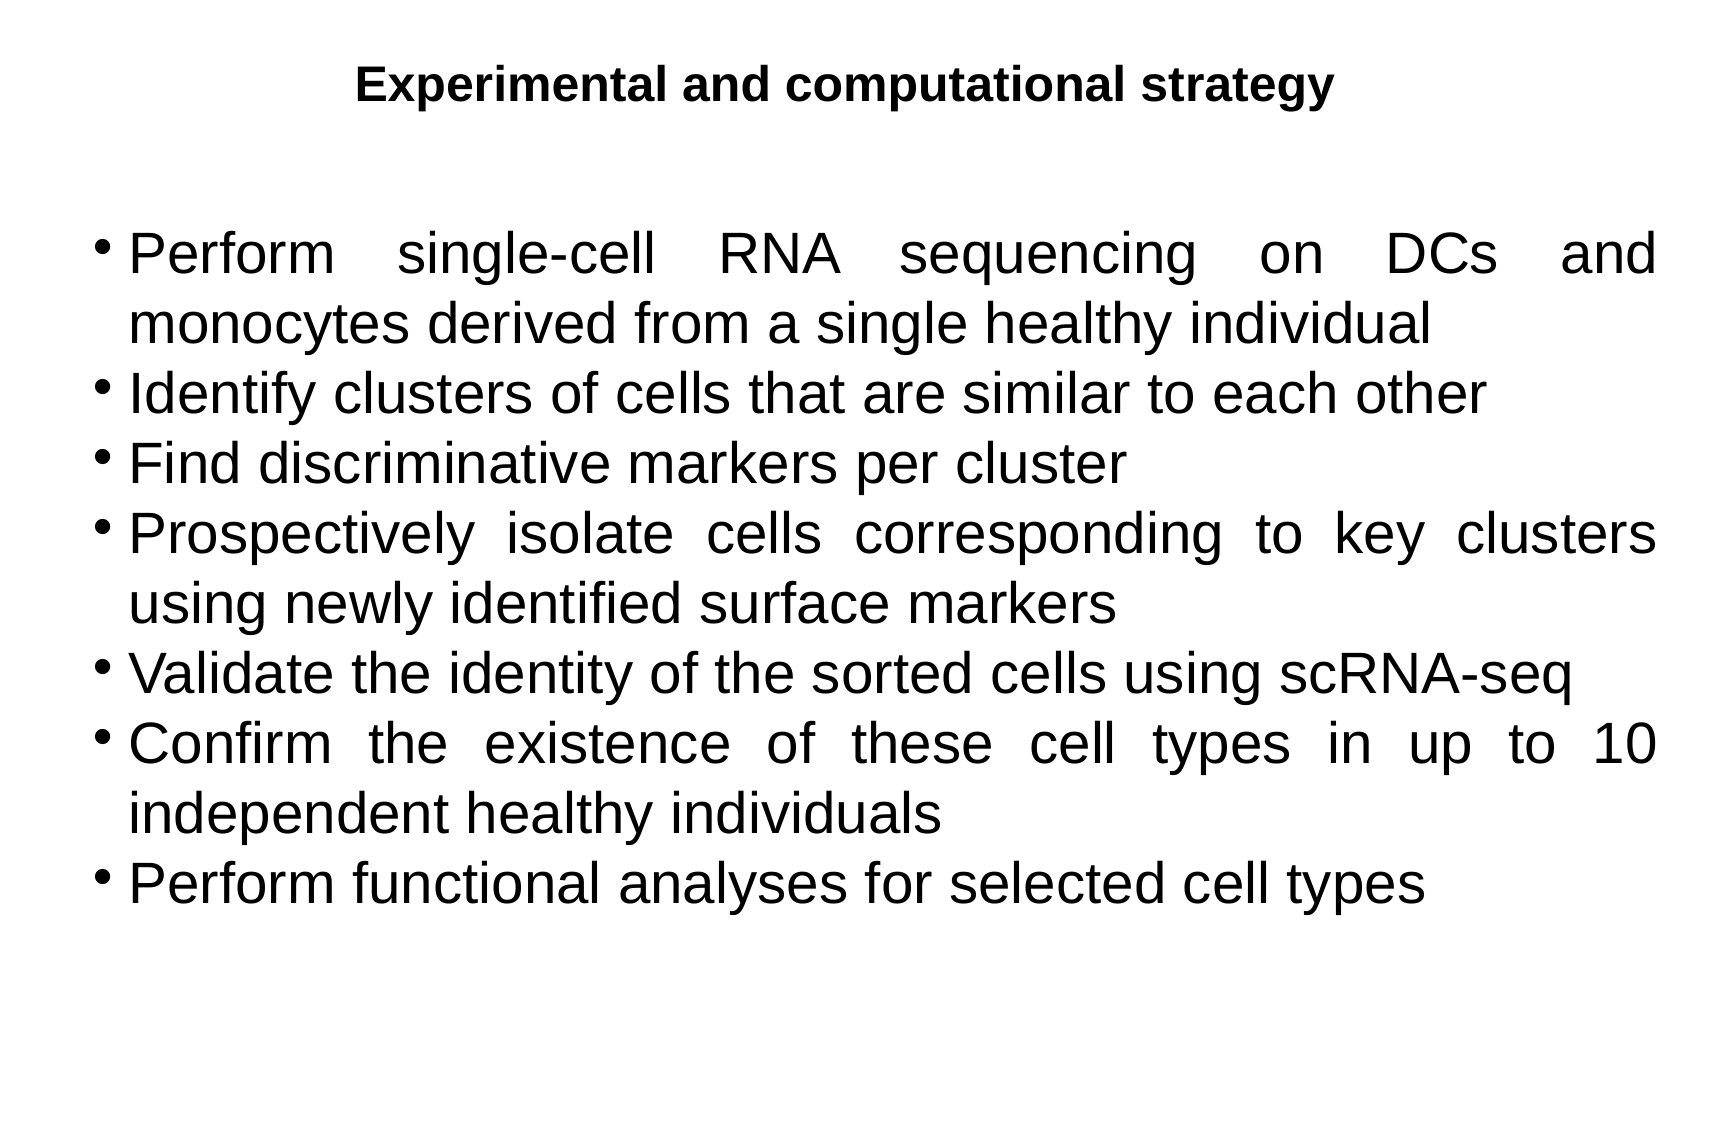

Experimental and computational strategy

Perform single-cell RNA sequencing on DCs and monocytes derived from a single healthy individual
Identify clusters of cells that are similar to each other
Find discriminative markers per cluster
Prospectively isolate cells corresponding to key clusters using newly identified surface markers
Validate the identity of the sorted cells using scRNA-seq
Confirm the existence of these cell types in up to 10 independent healthy individuals
Perform functional analyses for selected cell types